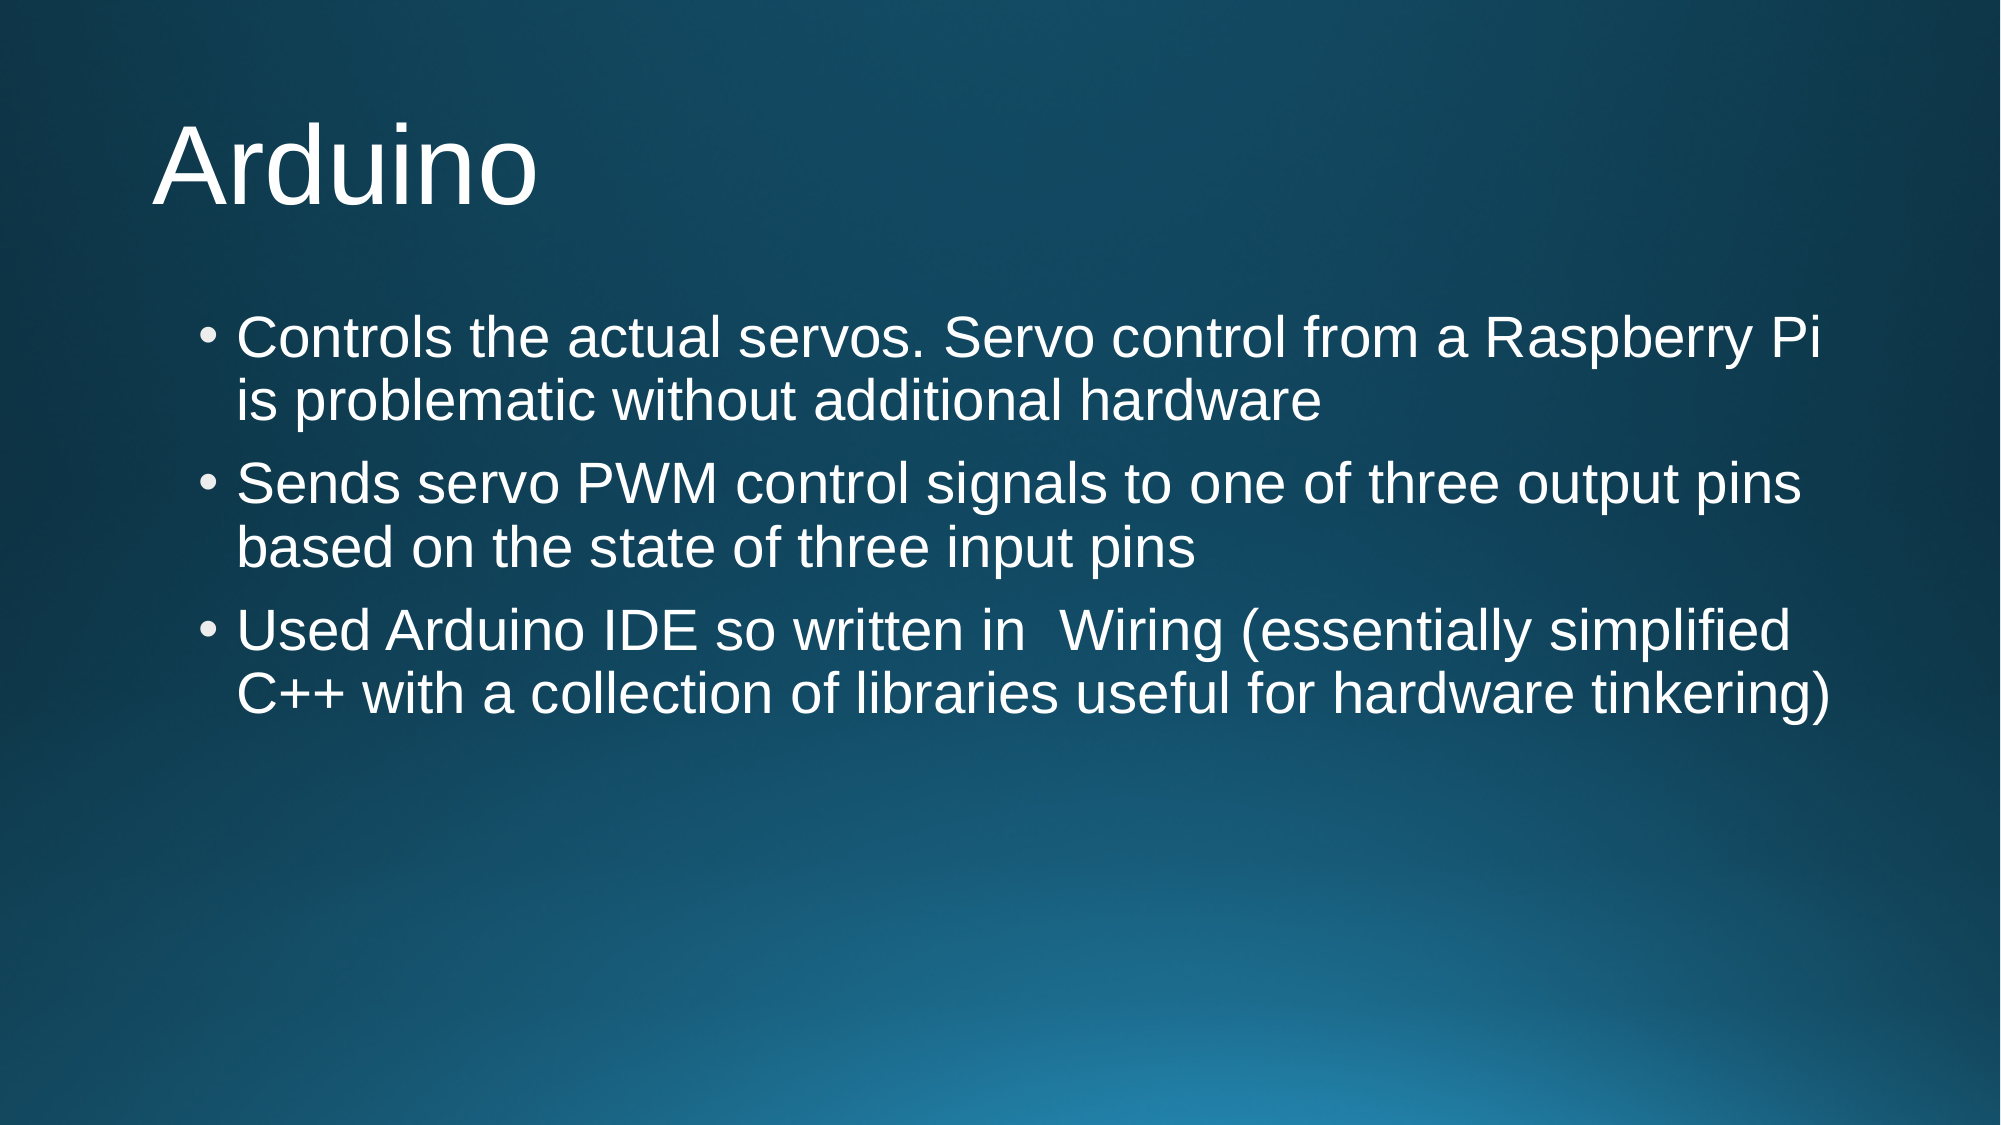

# Arduino
Controls the actual servos. Servo control from a Raspberry Pi is problematic without additional hardware
Sends servo PWM control signals to one of three output pins based on the state of three input pins
Used Arduino IDE so written in  Wiring (essentially simplified C++ with a collection of libraries useful for hardware tinkering)